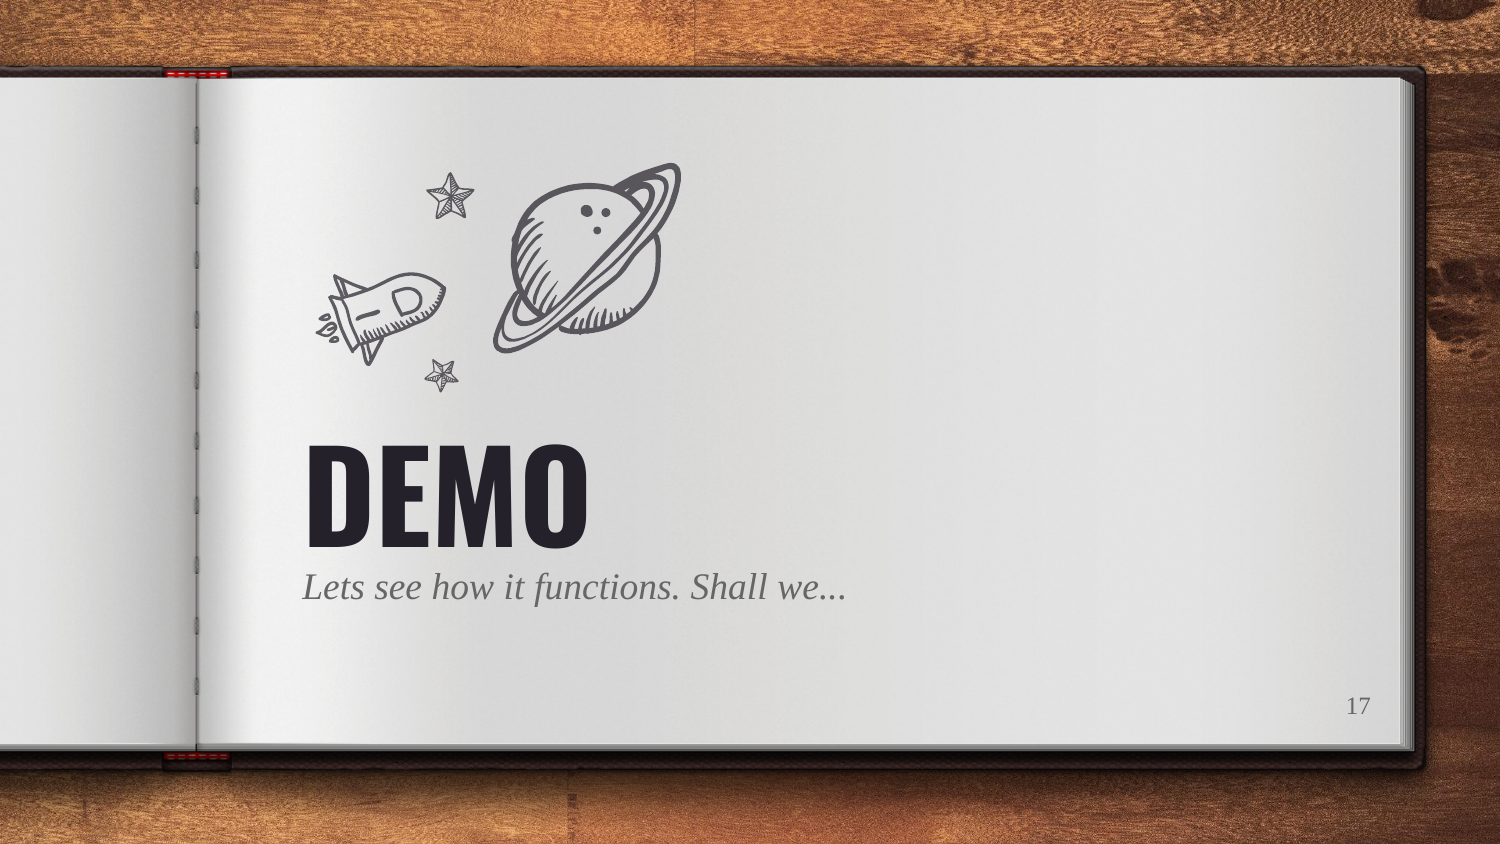

DEMO
Lets see how it functions. Shall we...
17